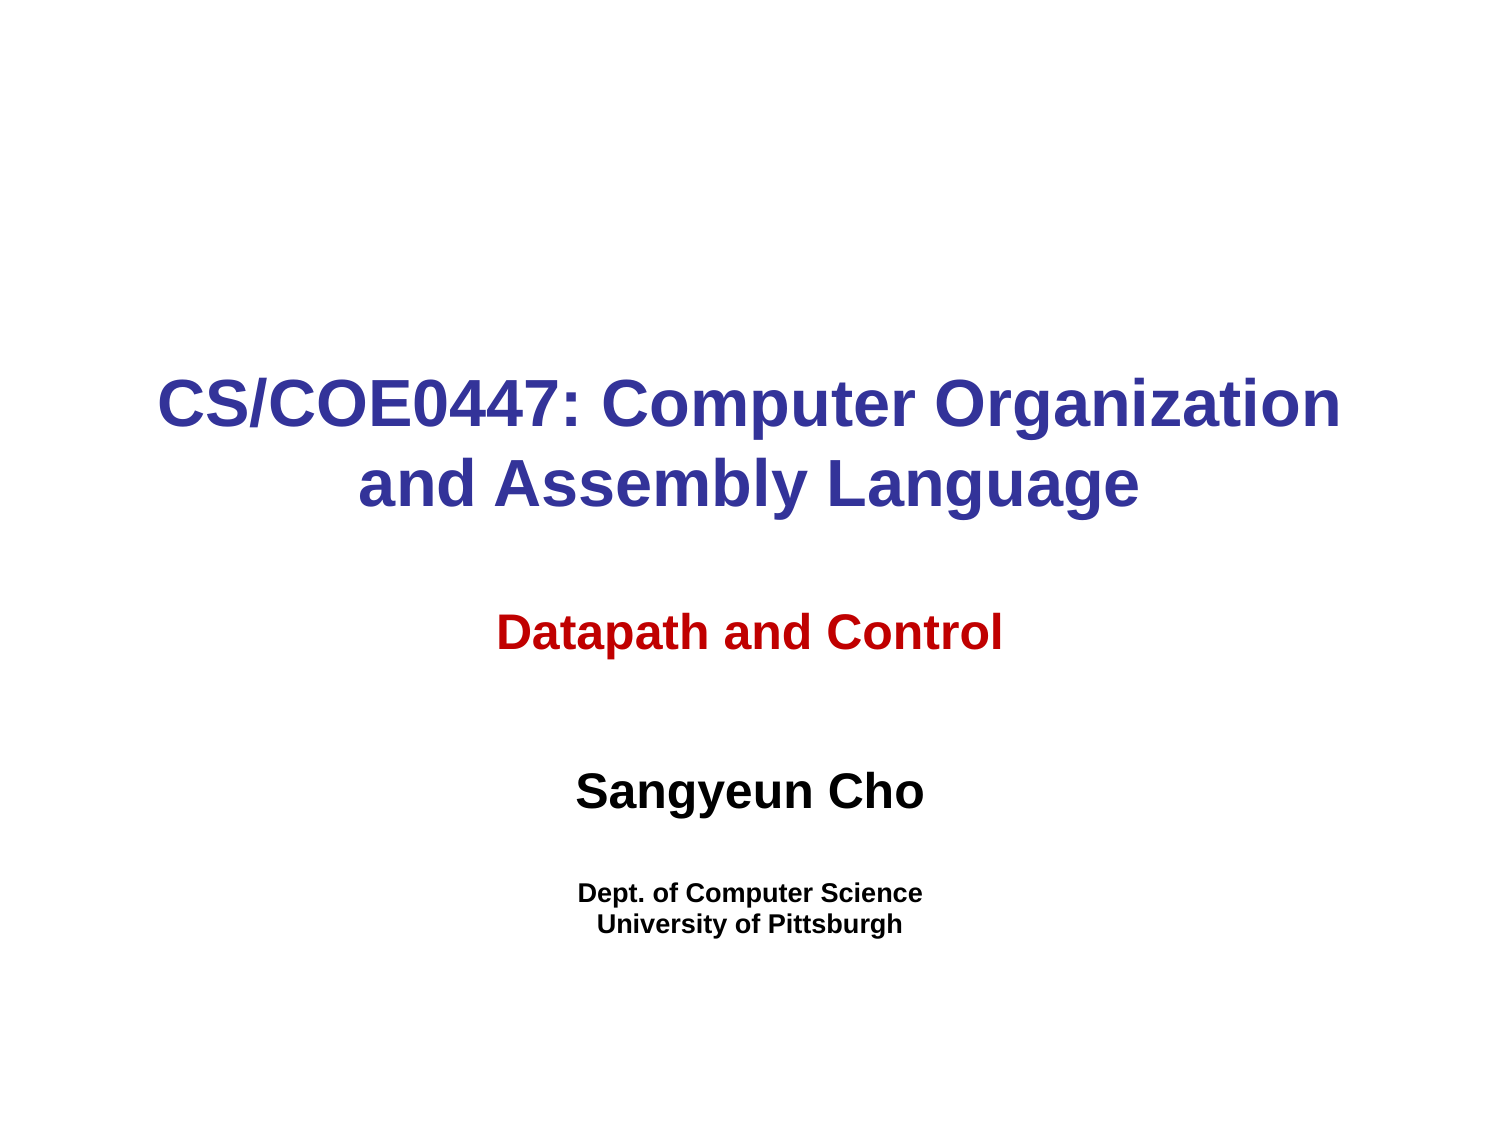

# CS/COE0447: Computer Organization and Assembly Language Datapath and Control
Sangyeun Cho
Dept. of Computer Science
University of Pittsburgh